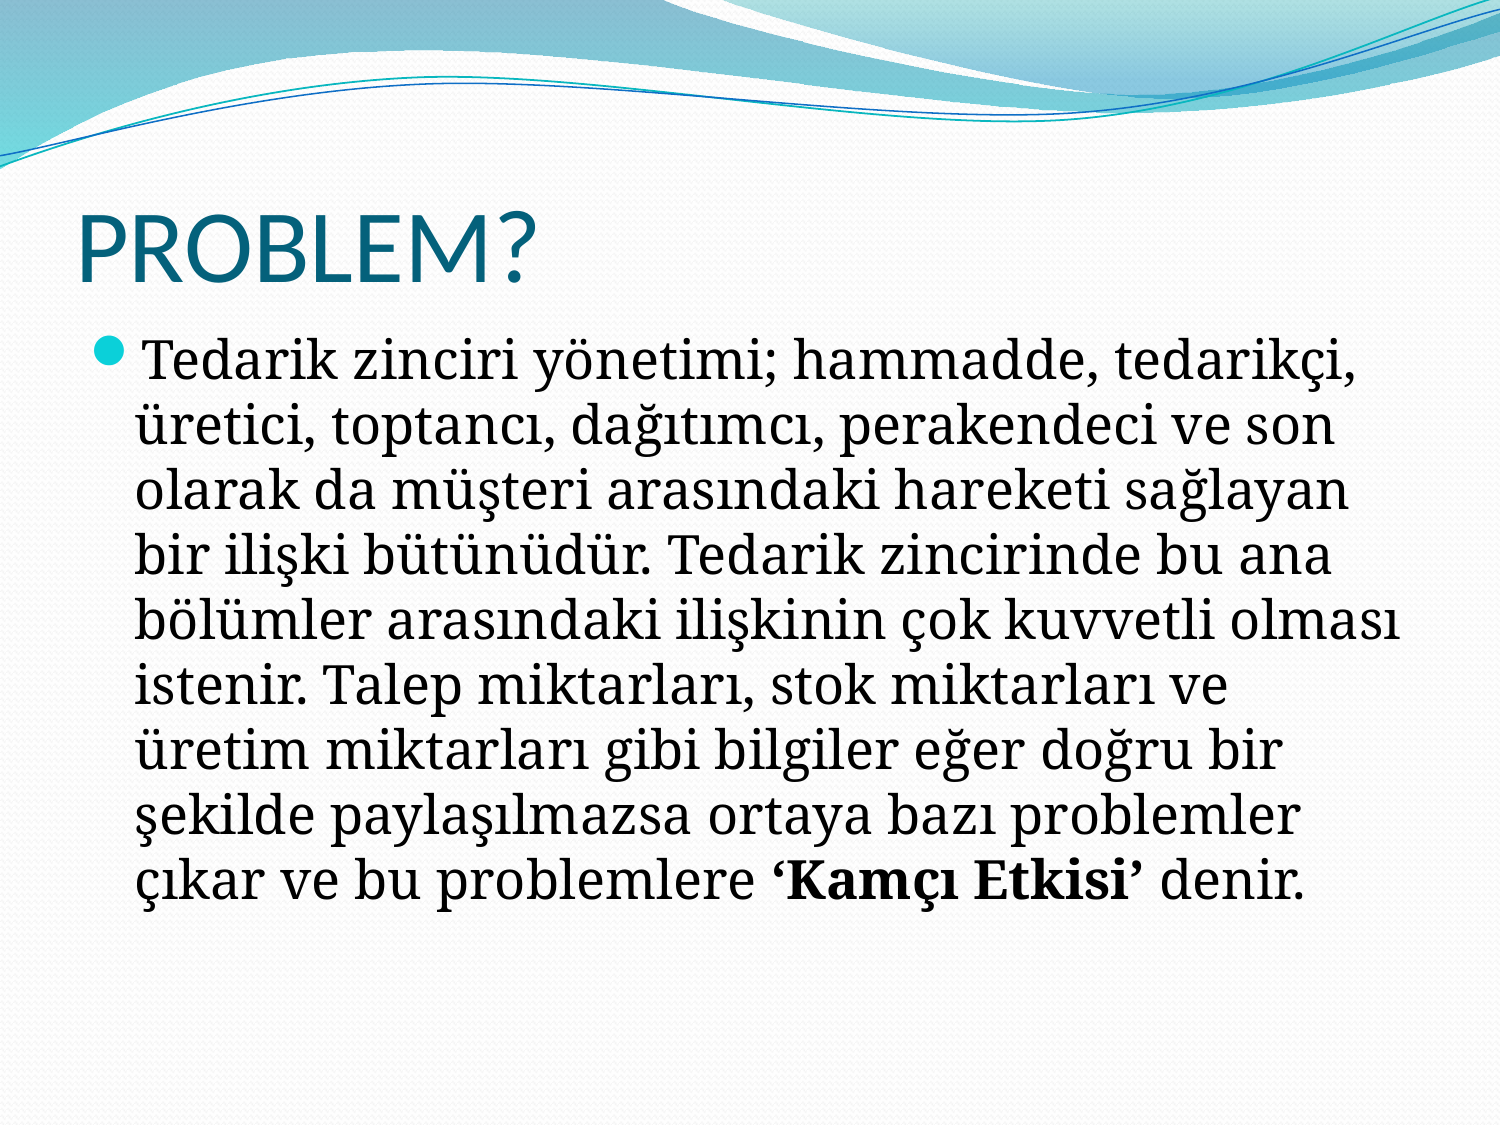

# PROBLEM?
Tedarik zinciri yönetimi; hammadde, tedarikçi, üretici, toptancı, dağıtımcı, perakendeci ve son olarak da müşteri arasındaki hareketi sağlayan bir ilişki bütünüdür. Tedarik zincirinde bu ana bölümler arasındaki ilişkinin çok kuvvetli olması istenir. Talep miktarları, stok miktarları ve üretim miktarları gibi bilgiler eğer doğru bir şekilde paylaşılmazsa ortaya bazı problemler çıkar ve bu problemlere ‘Kamçı Etkisi’ denir.